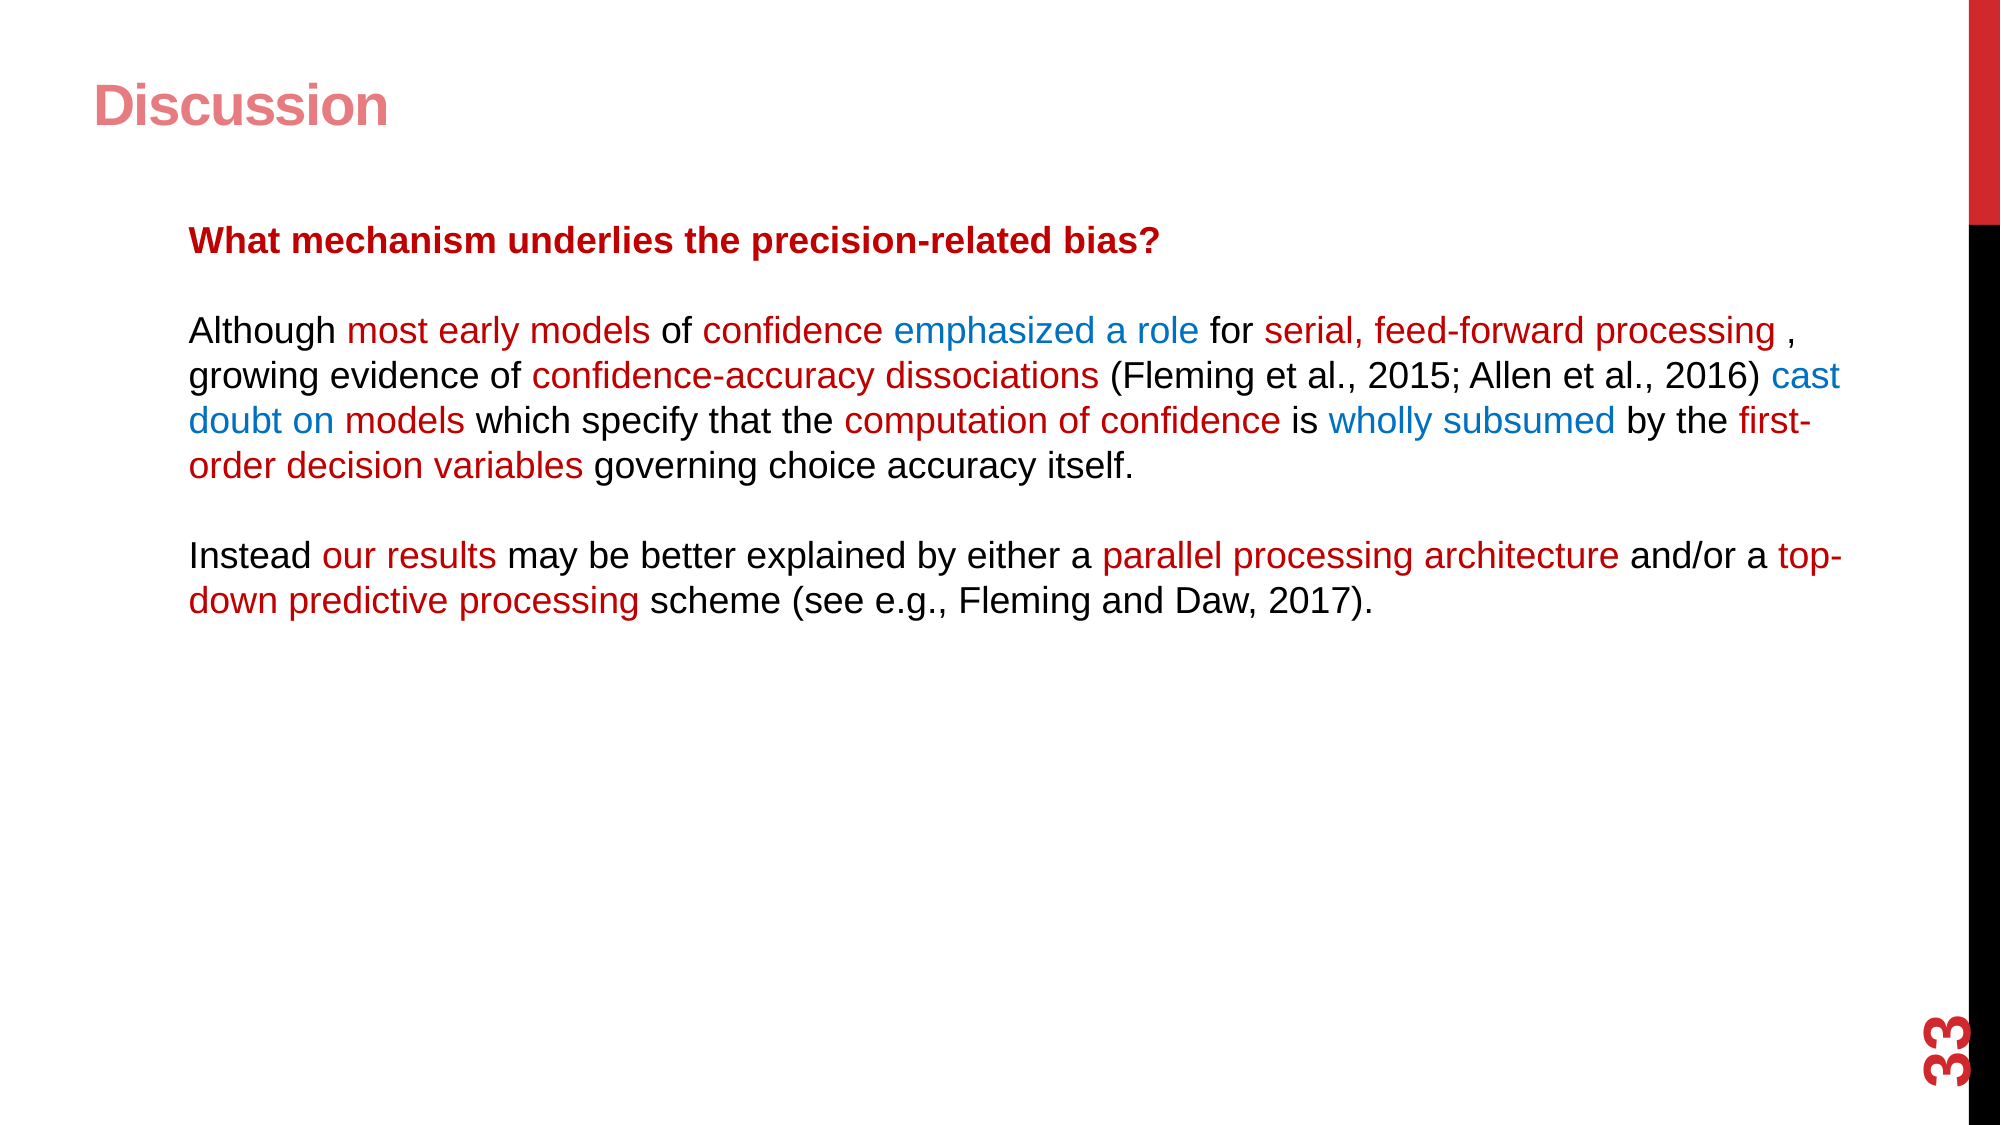

# Discussion
What mechanism underlies the precision-related bias?

Although most early models of confidence emphasized a role for serial, feed-forward processing , growing evidence of confidence-accuracy dissociations (Fleming et al., 2015; Allen et al., 2016) cast doubt on models which specify that the computation of confidence is wholly subsumed by the first-order decision variables governing choice accuracy itself.

Instead our results may be better explained by either a parallel processing architecture and/or a top-down predictive processing scheme (see e.g., Fleming and Daw, 2017).

33